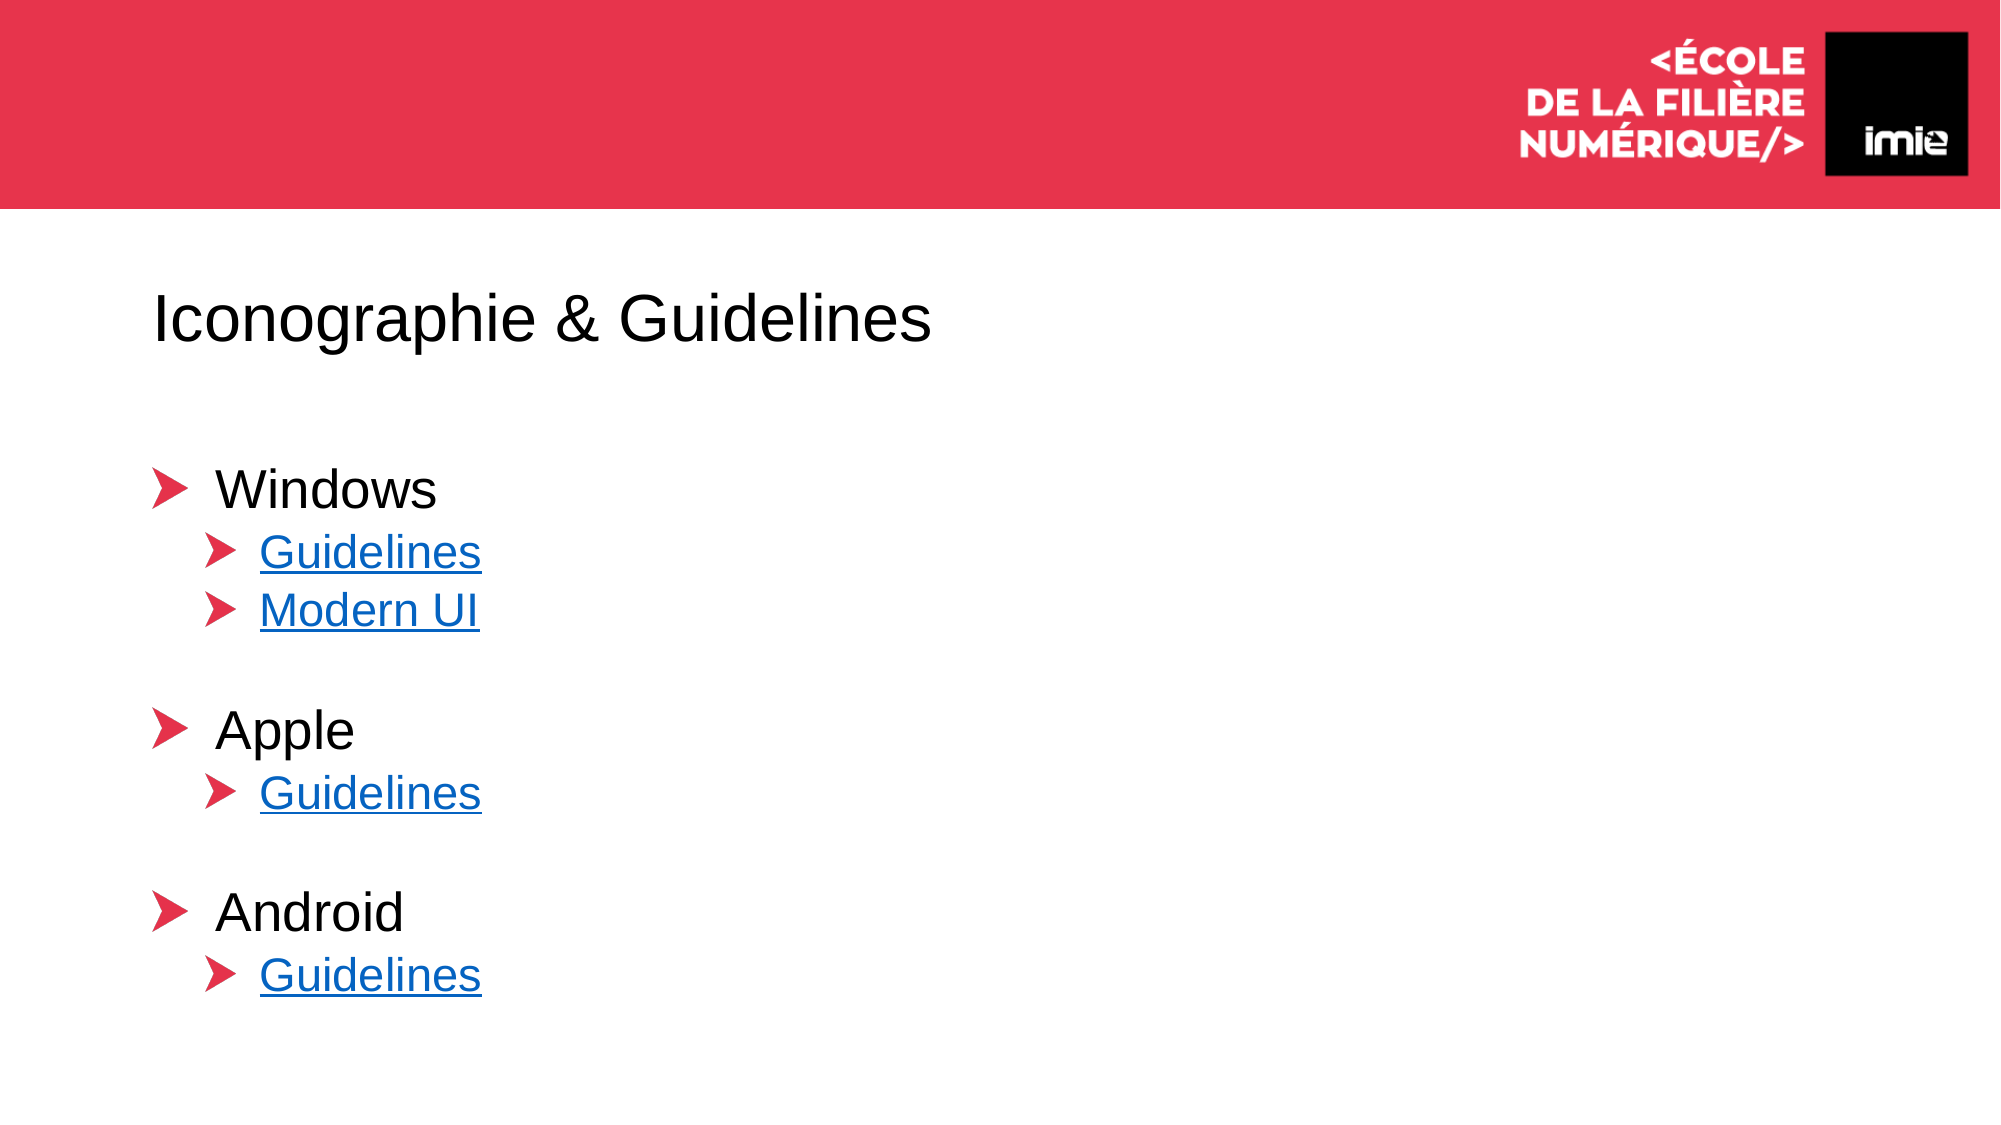

# Iconographie & Guidelines
  Windows
  Guidelines
  Modern UI
  Apple
  Guidelines
  Android
  Guidelines